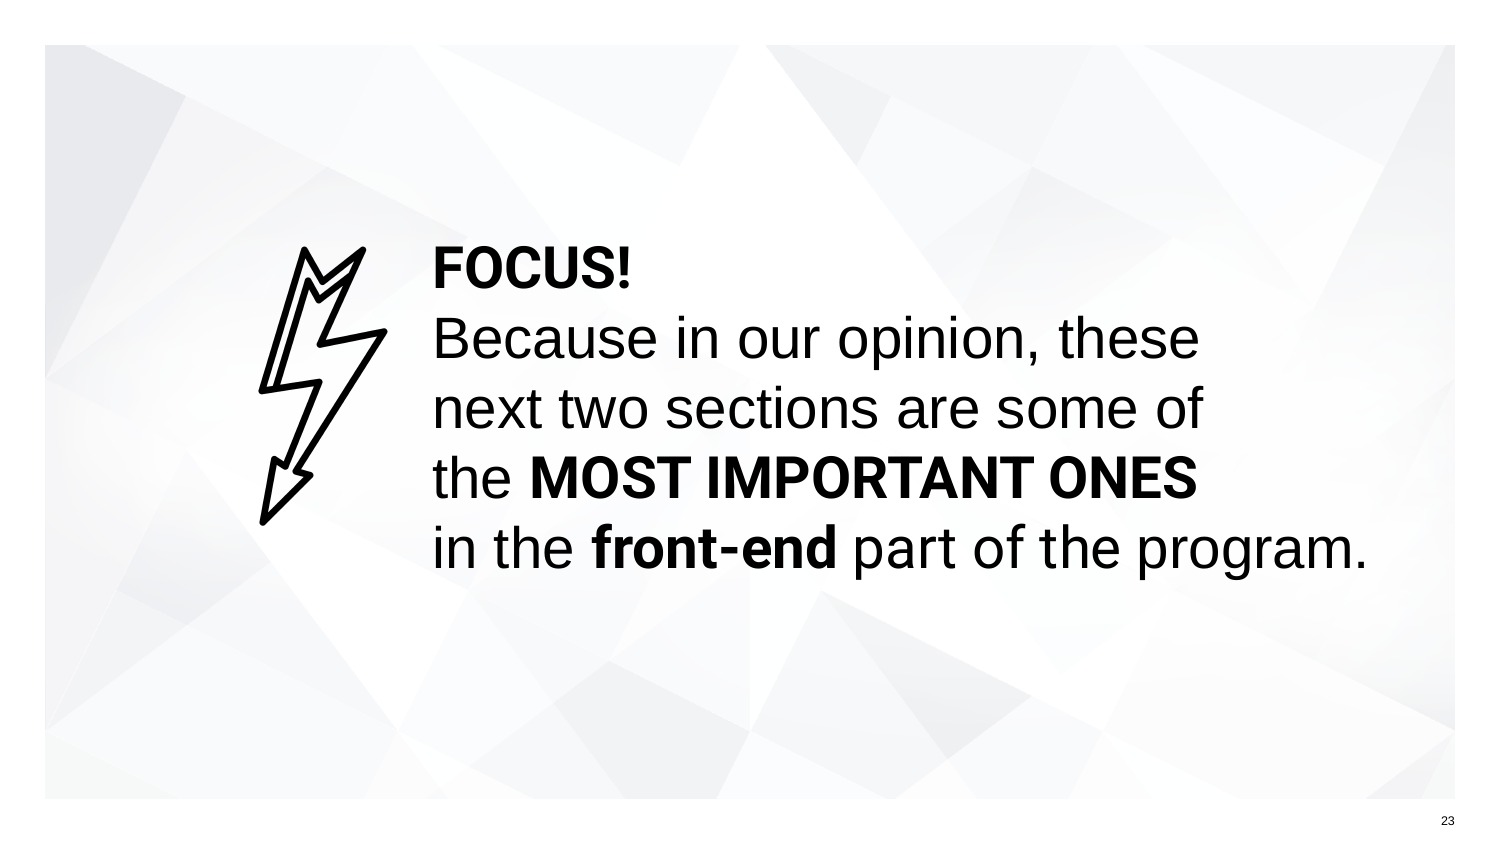

# FOCUS!
Because in our opinion, these
next two sections are some of
the MOST IMPORTANT ONES
in the front-end part of the program.

23